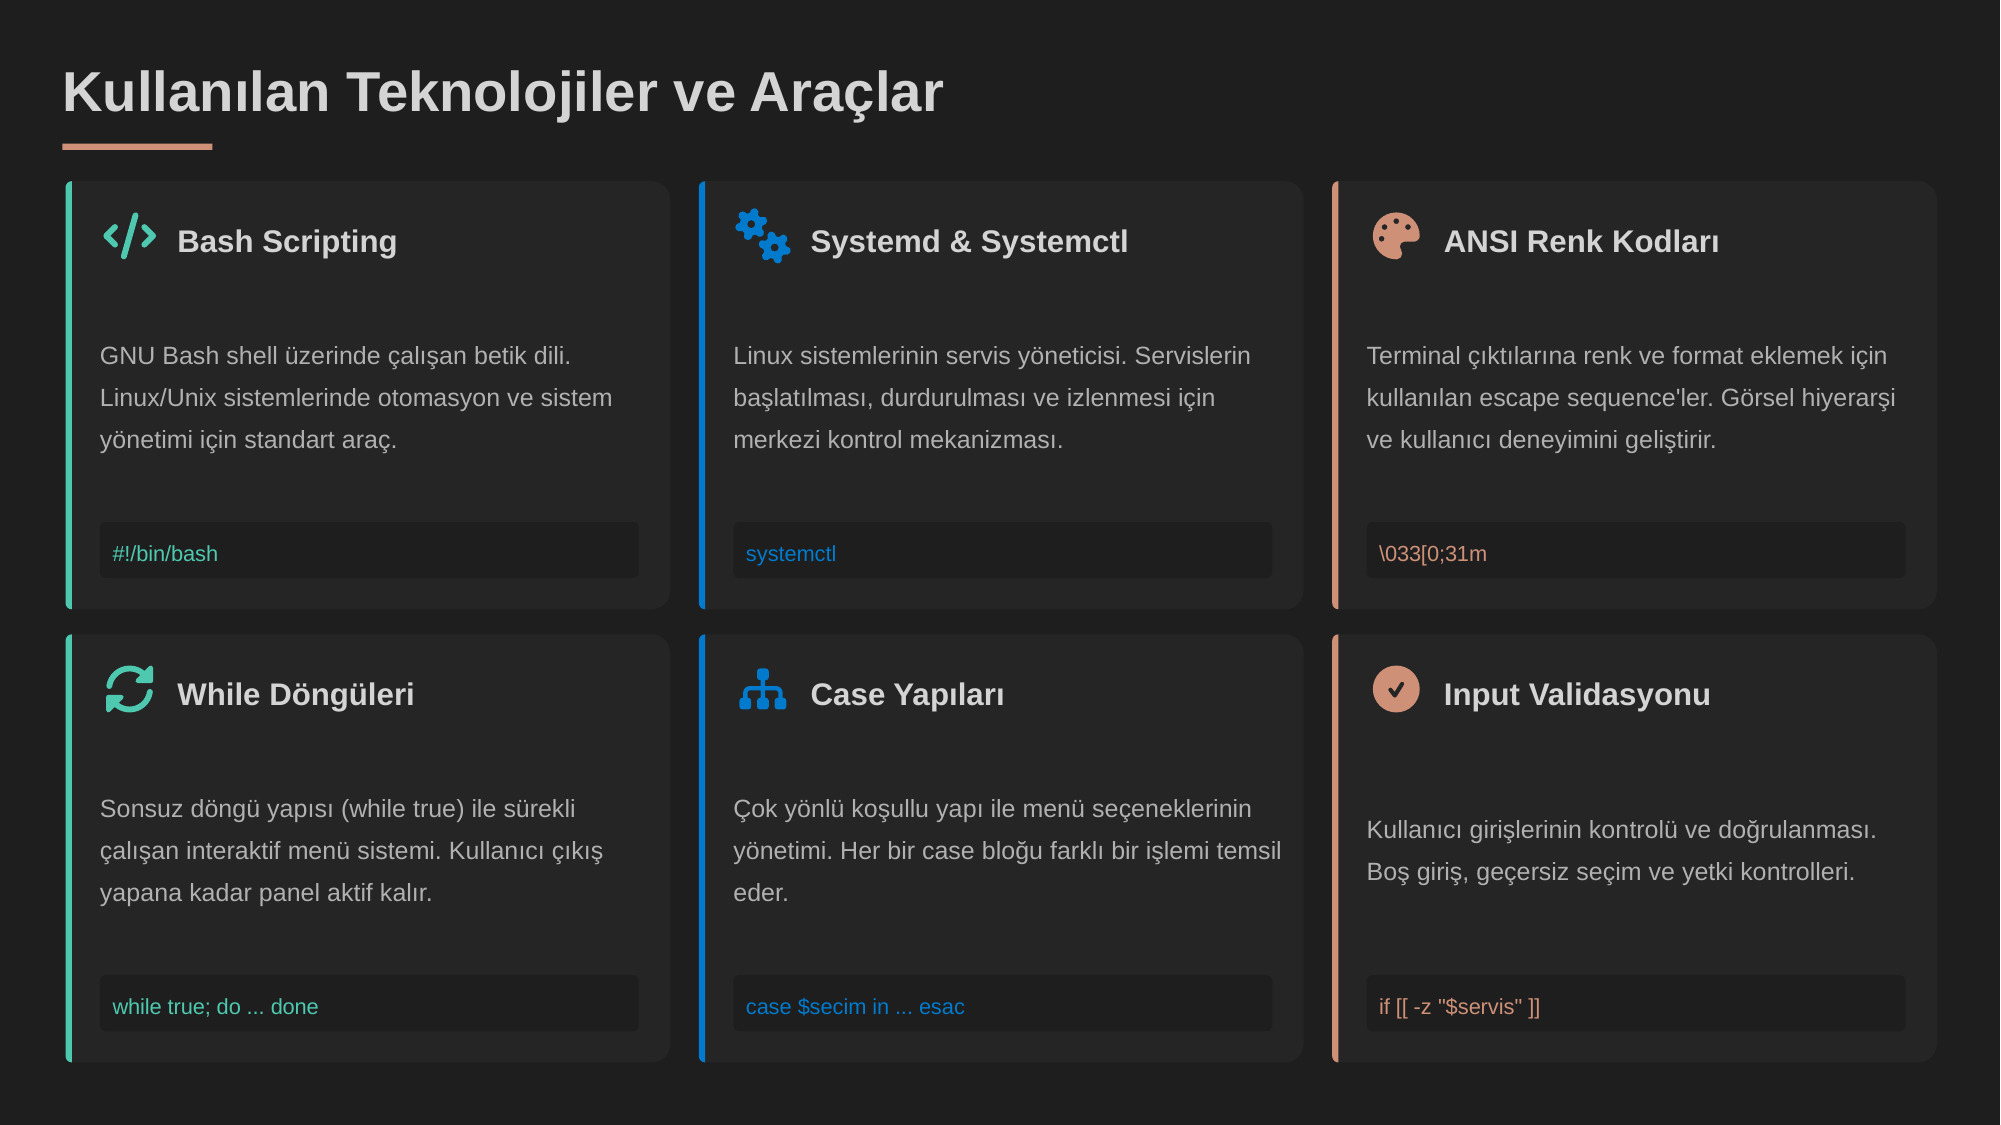

Kullanılan Teknolojiler ve Araçlar

Bash Scripting
Systemd & Systemctl
ANSI Renk Kodları
GNU Bash shell üzerinde çalışan betik dili. Linux/Unix sistemlerinde otomasyon ve sistem yönetimi için standart araç.
Linux sistemlerinin servis yöneticisi. Servislerin başlatılması, durdurulması ve izlenmesi için merkezi kontrol mekanizması.
Terminal çıktılarına renk ve format eklemek için kullanılan escape sequence'ler. Görsel hiyerarşi ve kullanıcı deneyimini geliştirir.

#!/bin/bash

systemctl

\033[0;31m

While Döngüleri
Case Yapıları
Input Validasyonu
Sonsuz döngü yapısı (while true) ile sürekli çalışan interaktif menü sistemi. Kullanıcı çıkış yapana kadar panel aktif kalır.
Çok yönlü koşullu yapı ile menü seçeneklerinin yönetimi. Her bir case bloğu farklı bir işlemi temsil eder.
Kullanıcı girişlerinin kontrolü ve doğrulanması. Boş giriş, geçersiz seçim ve yetki kontrolleri.

while true; do ... done

case $secim in ... esac

if [[ -z "$servis" ]]